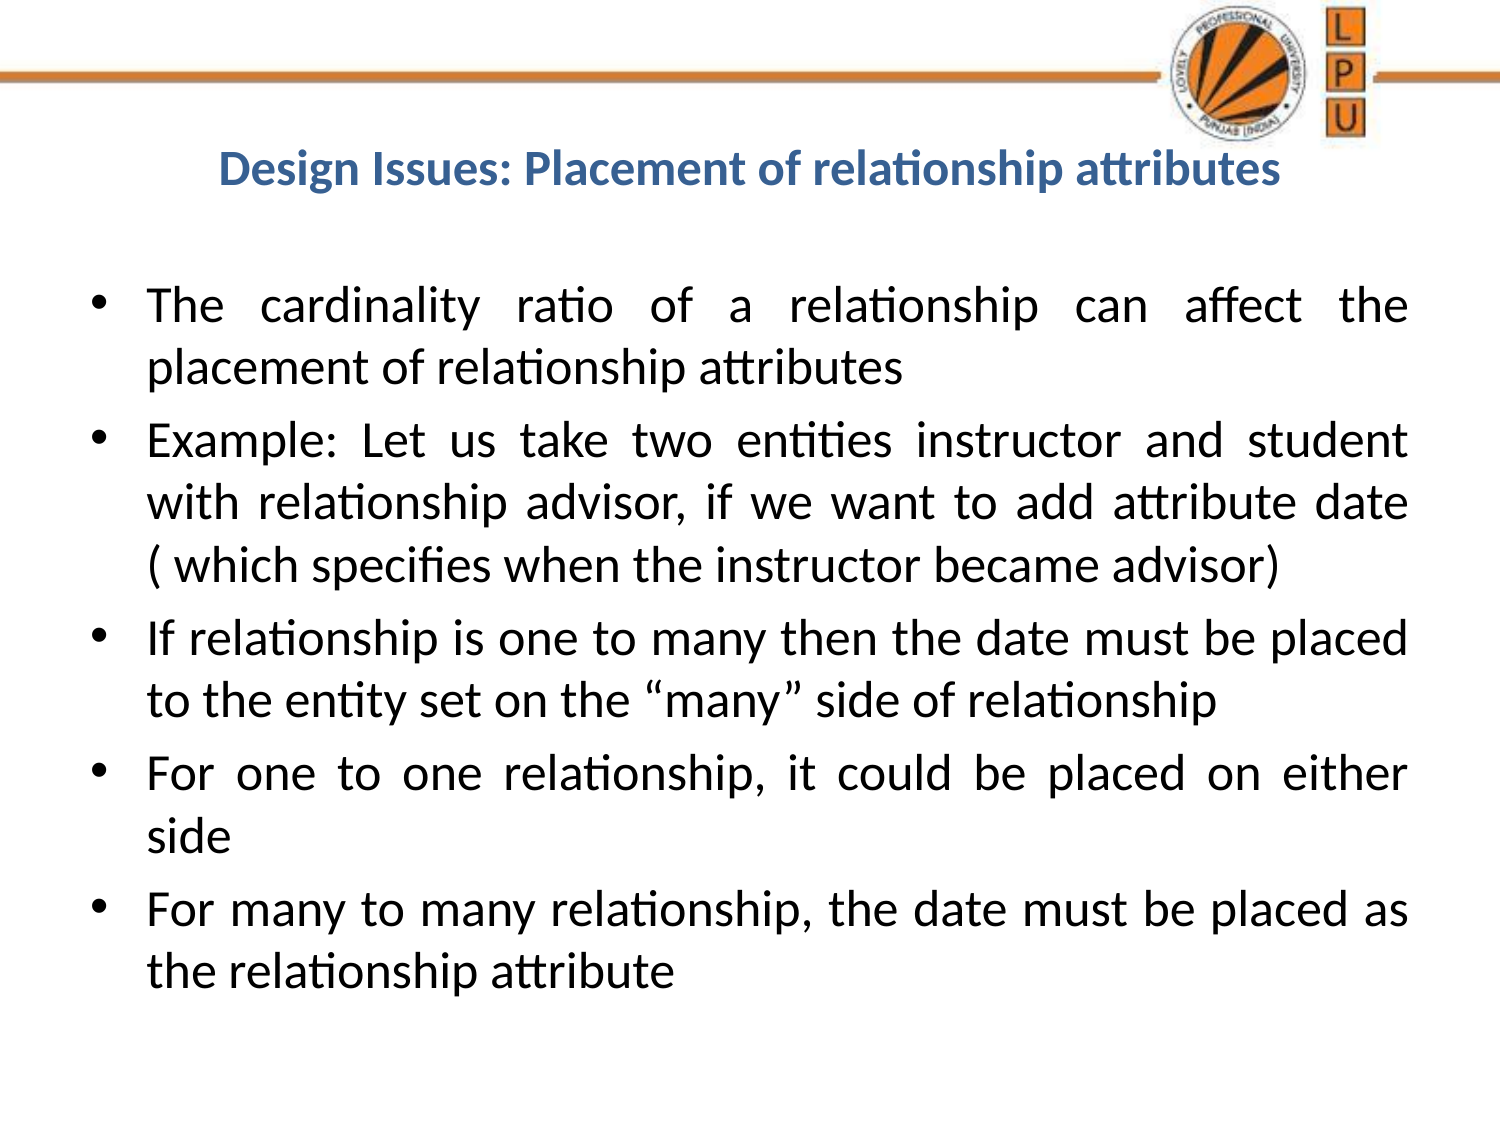

# Design Issues: Placement of relationship attributes
The cardinality ratio of a relationship can affect the placement of relationship attributes
Example: Let us take two entities instructor and student with relationship advisor, if we want to add attribute date ( which specifies when the instructor became advisor)
If relationship is one to many then the date must be placed to the entity set on the “many” side of relationship
For one to one relationship, it could be placed on either side
For many to many relationship, the date must be placed as the relationship attribute